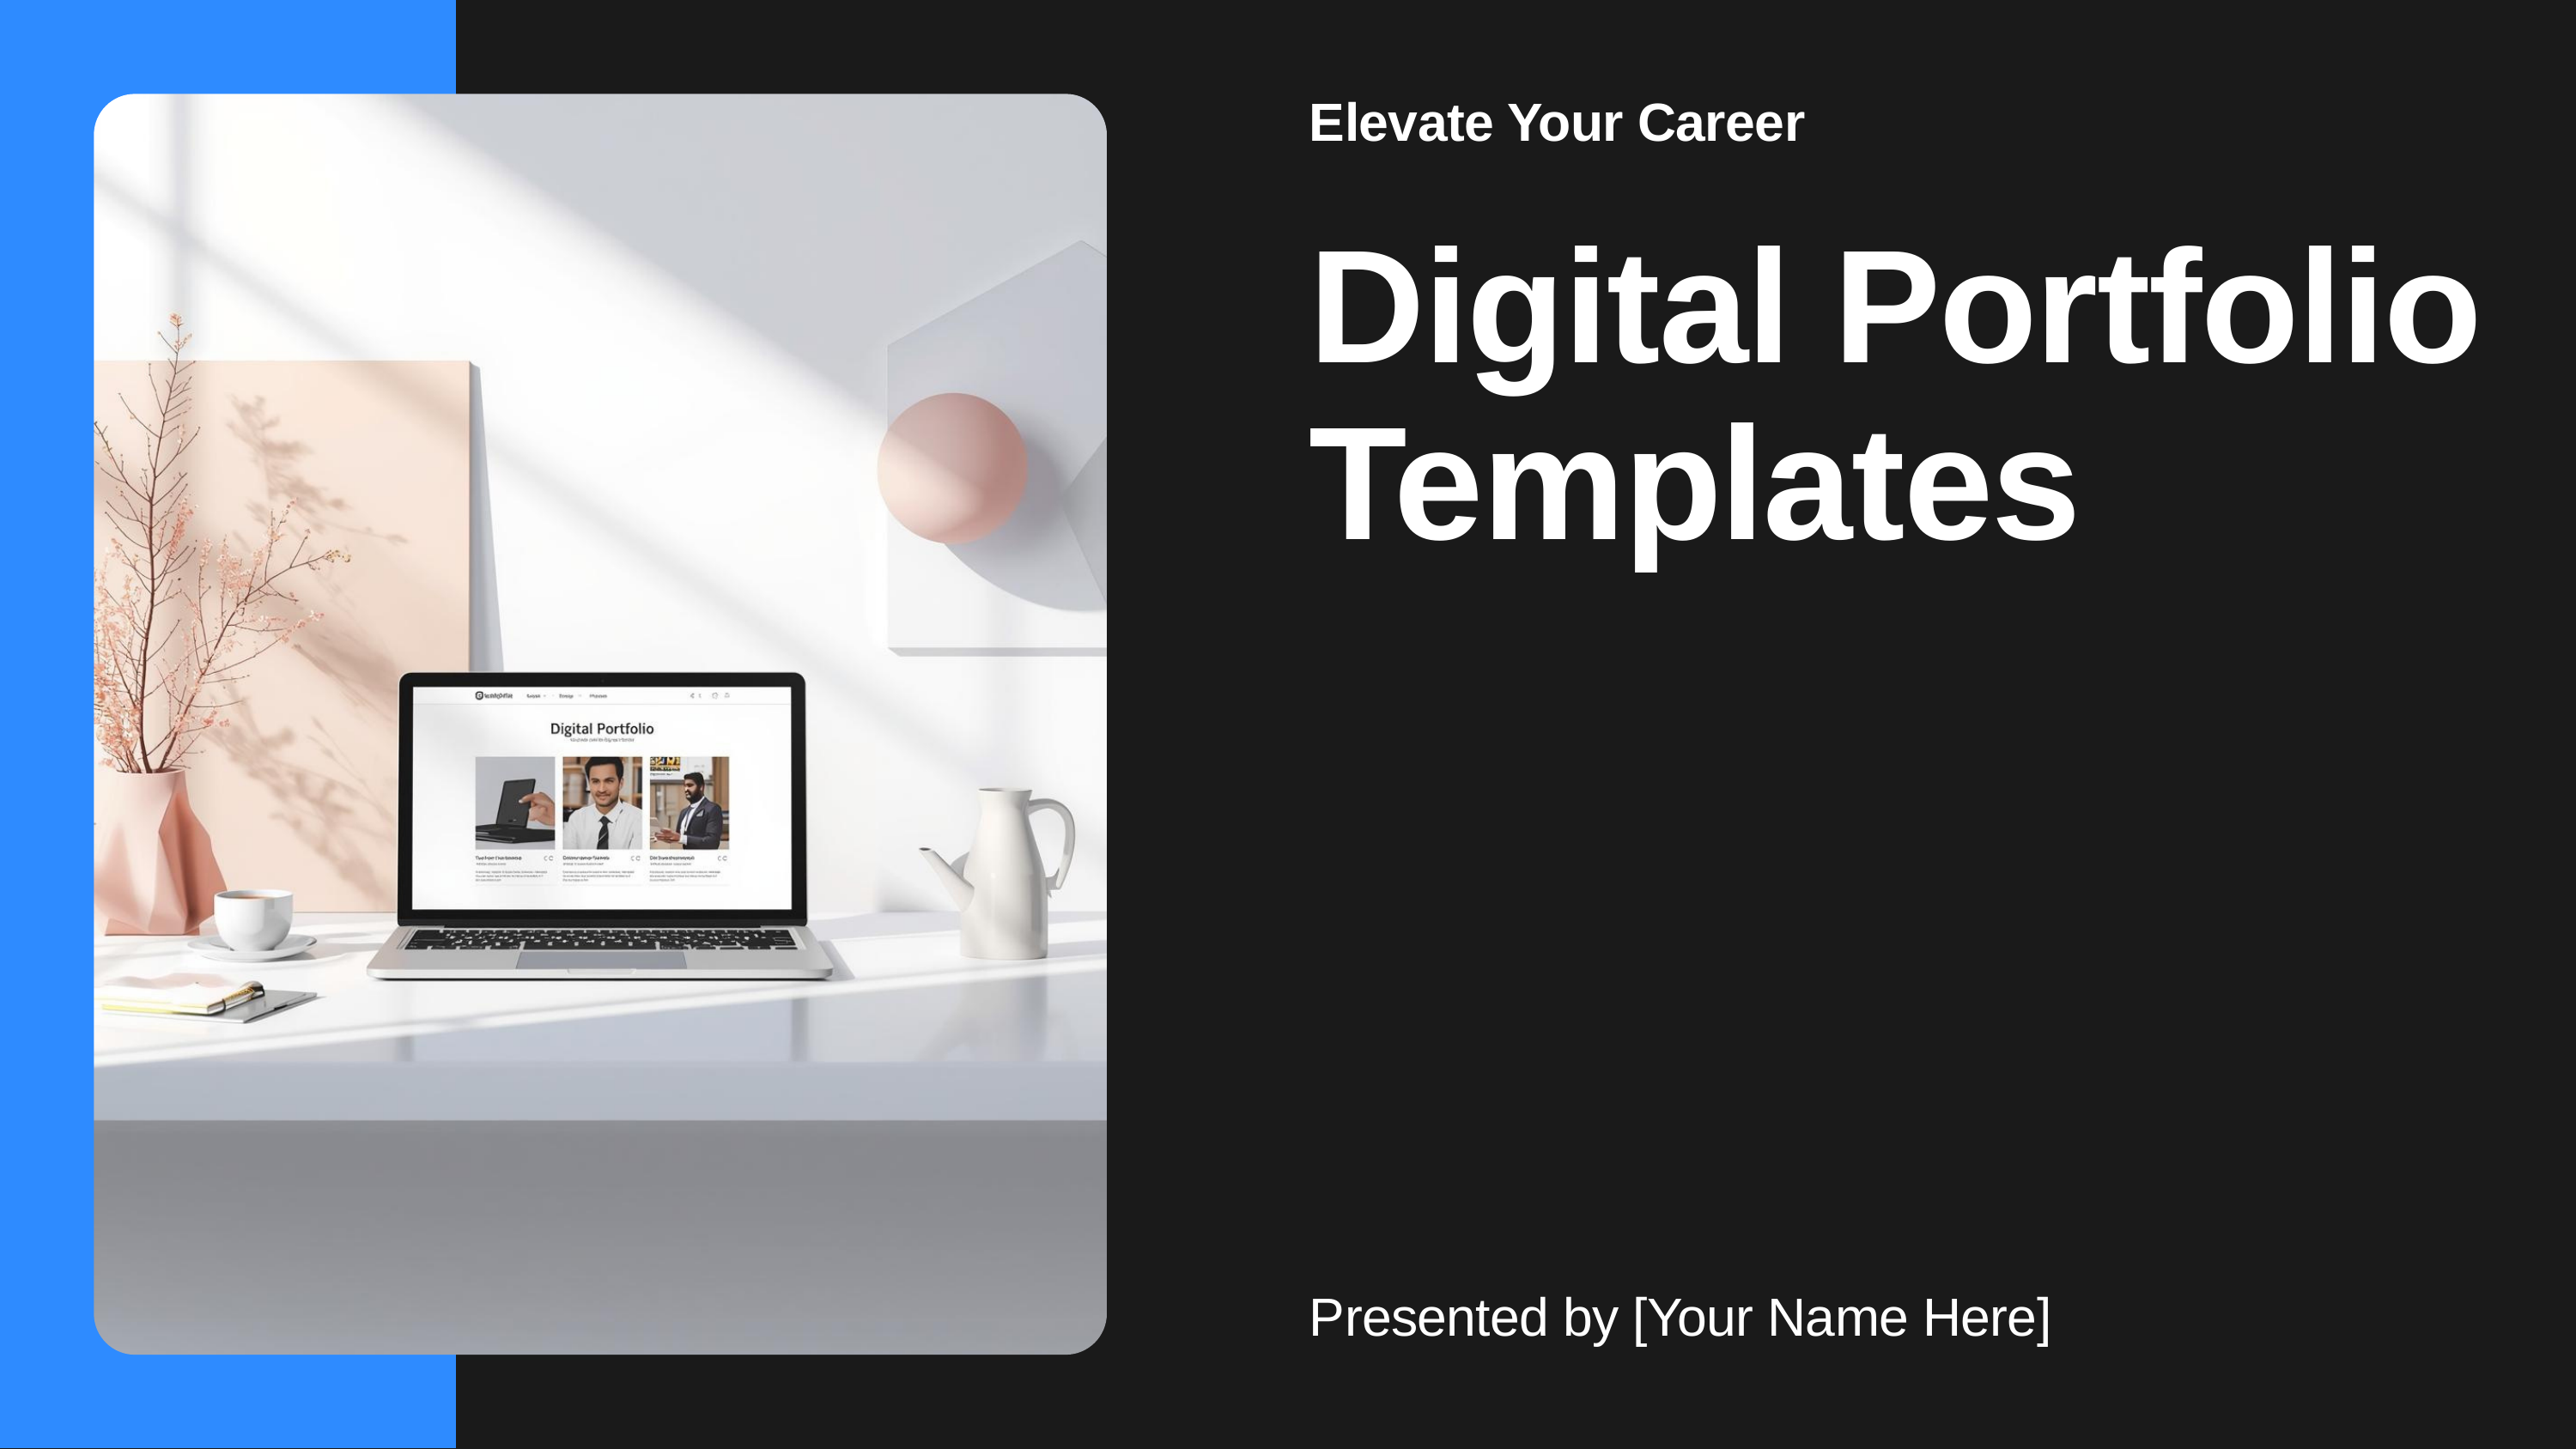

Elevate Your Career
Digital Portfolio Templates
Presented by [Your Name Here]